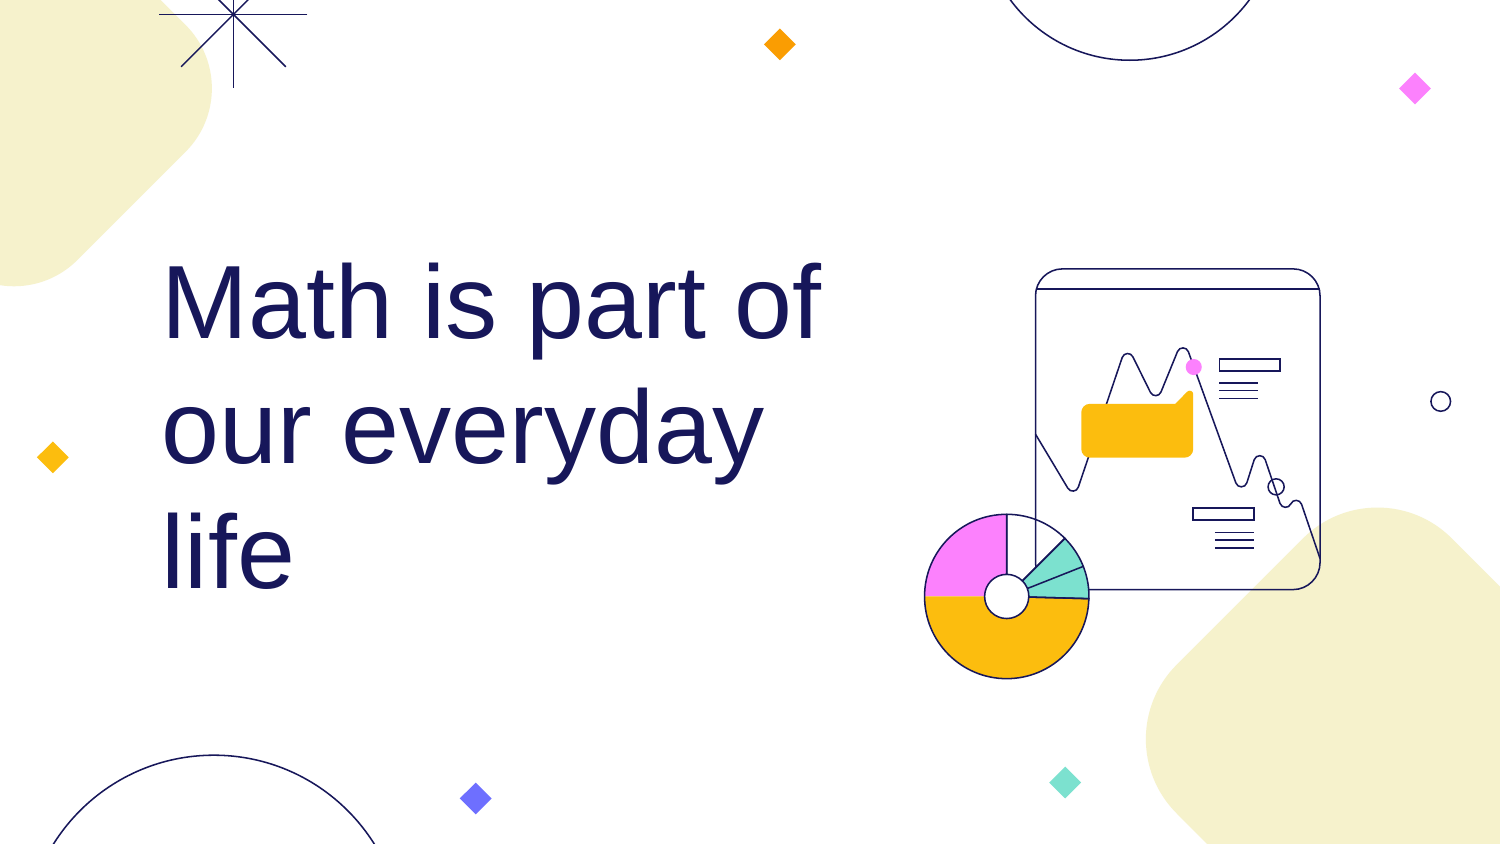

# Math is part of our everyday life